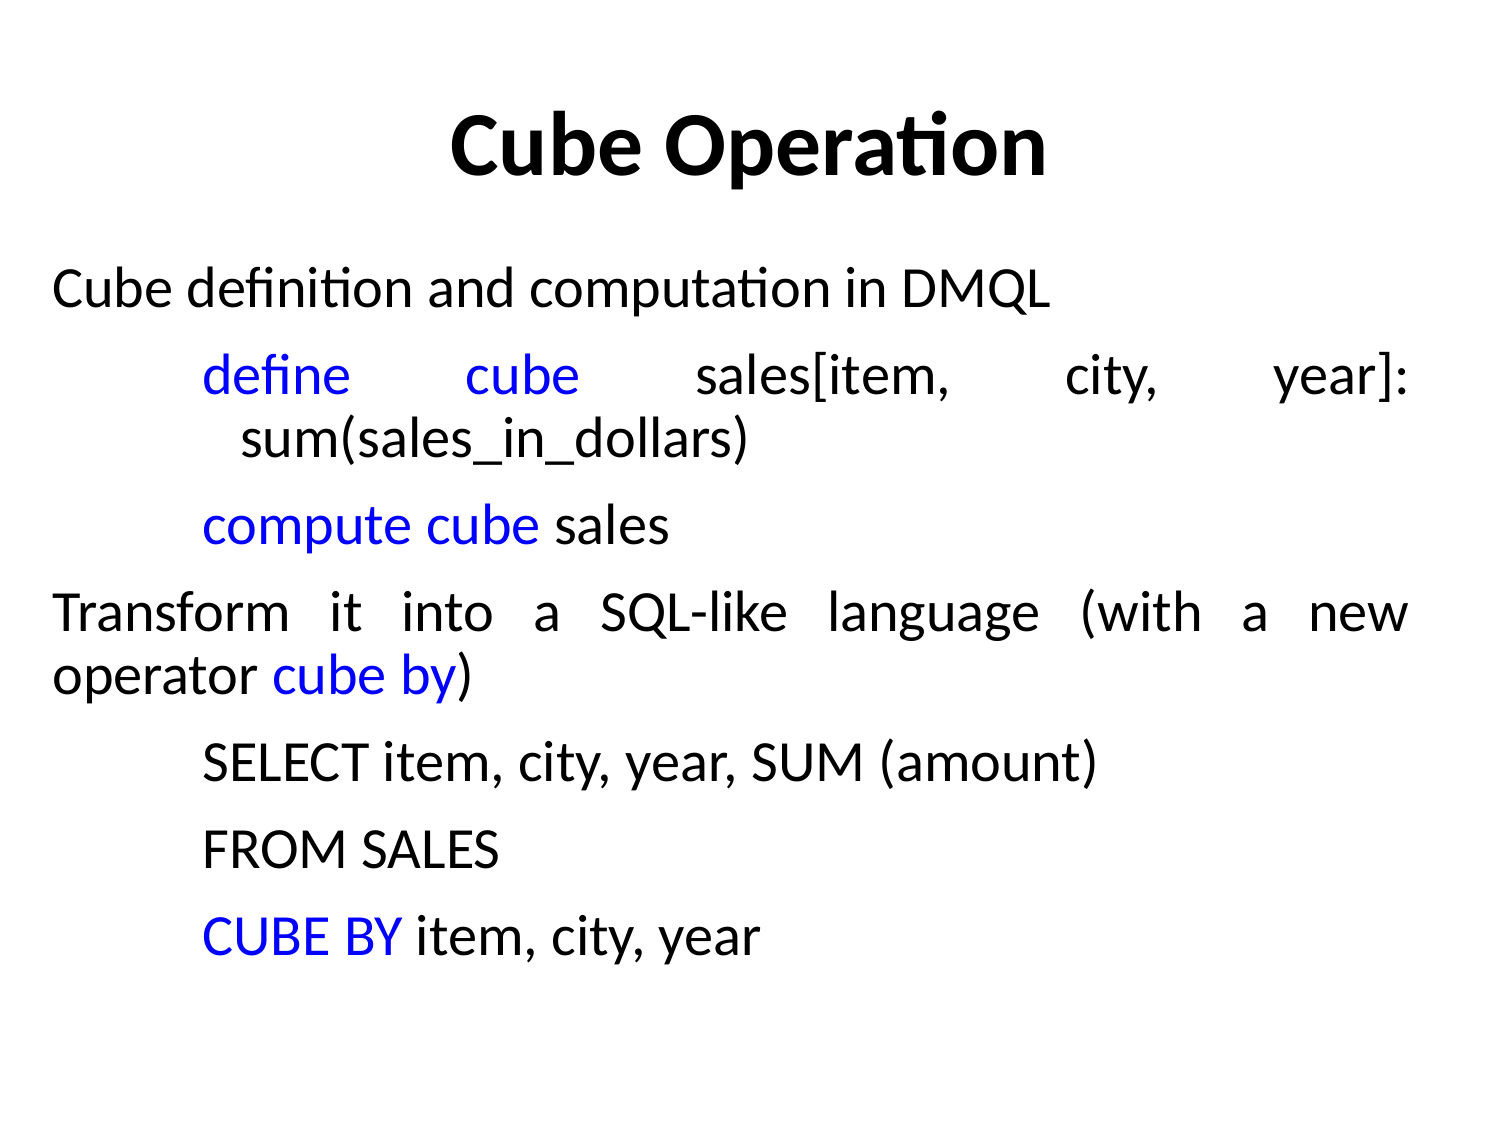

# Cube Operation
Cube definition and computation in DMQL
define cube sales[item, city, year]: sum(sales_in_dollars)
compute cube sales
Transform it into a SQL-like language (with a new operator cube by)
SELECT item, city, year, SUM (amount)
FROM SALES
CUBE BY item, city, year